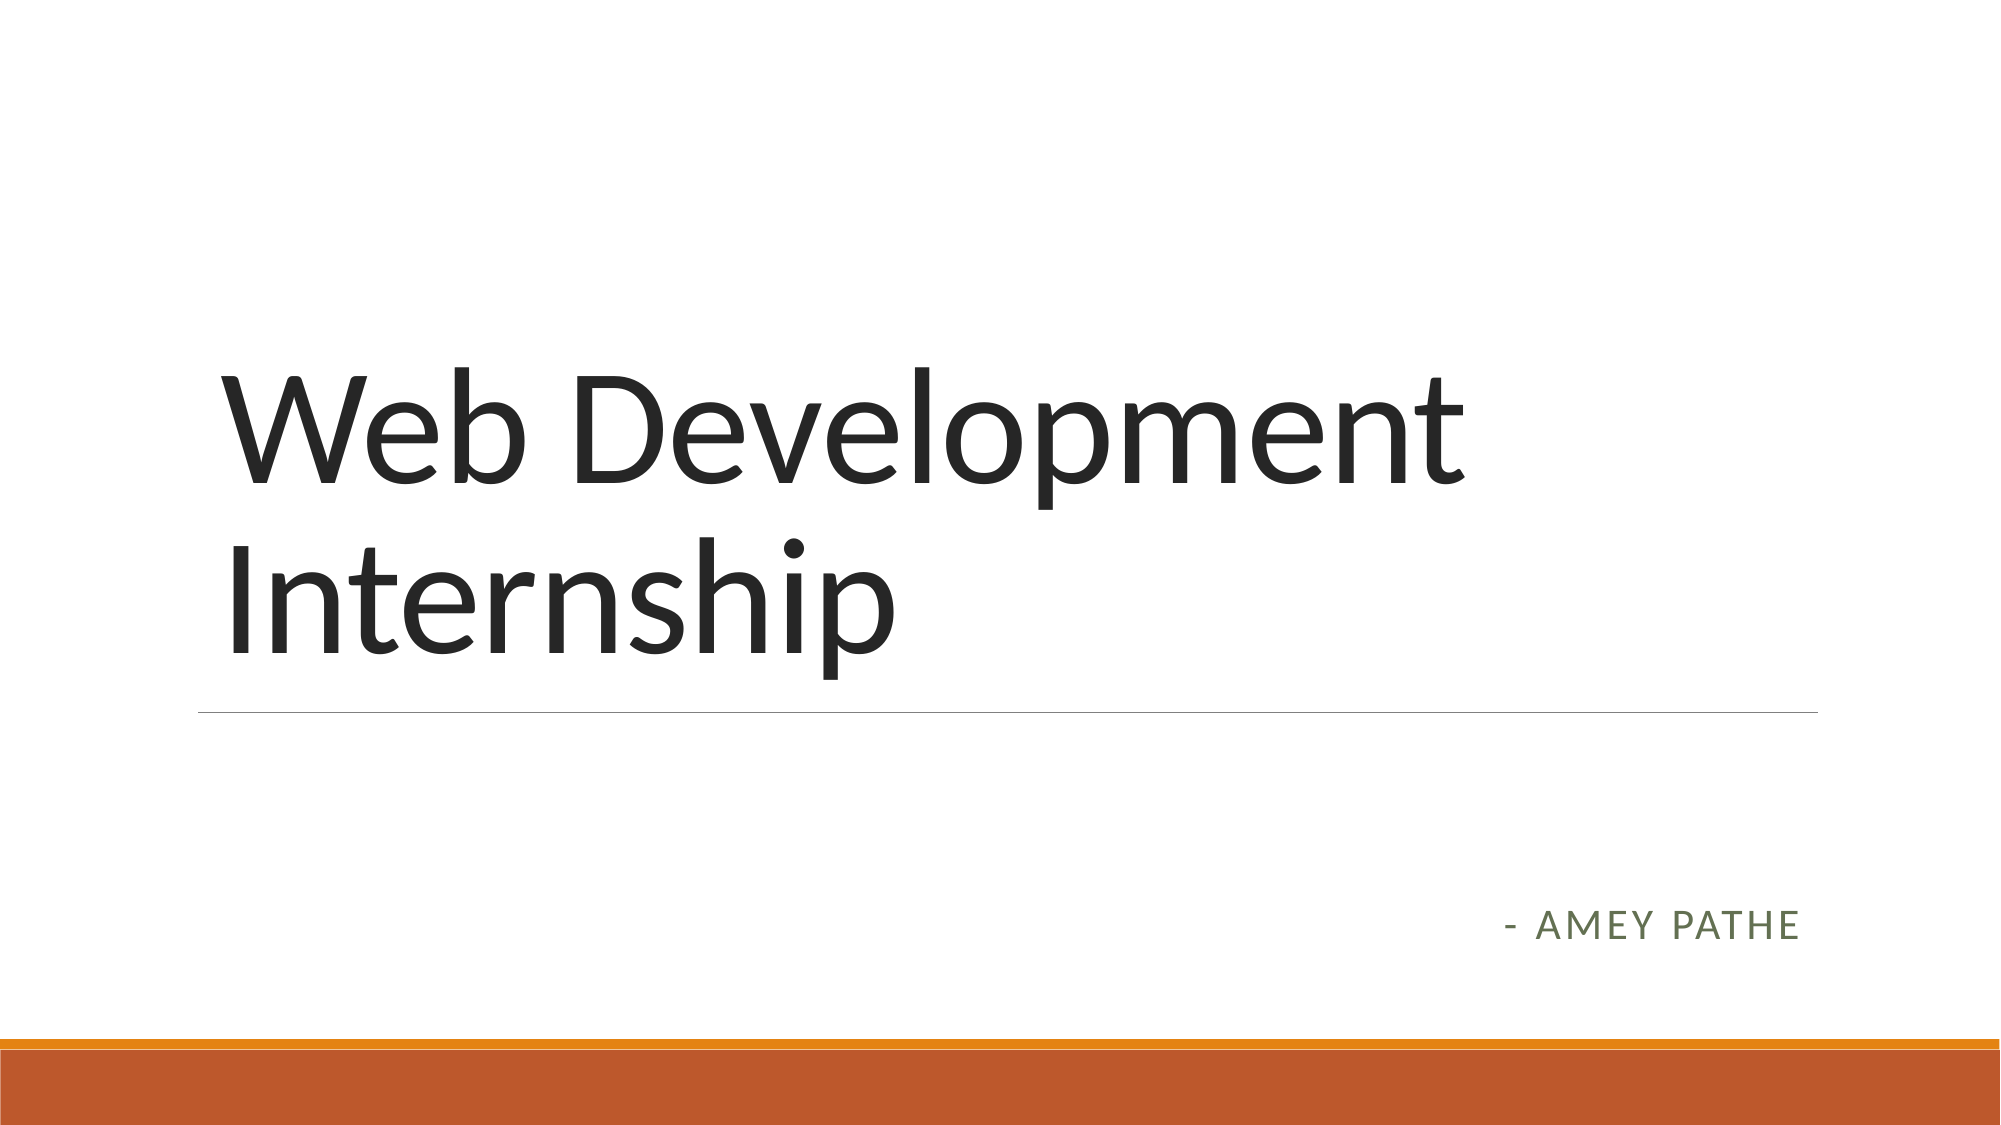

# Web Development Internship
- Amey Pathe